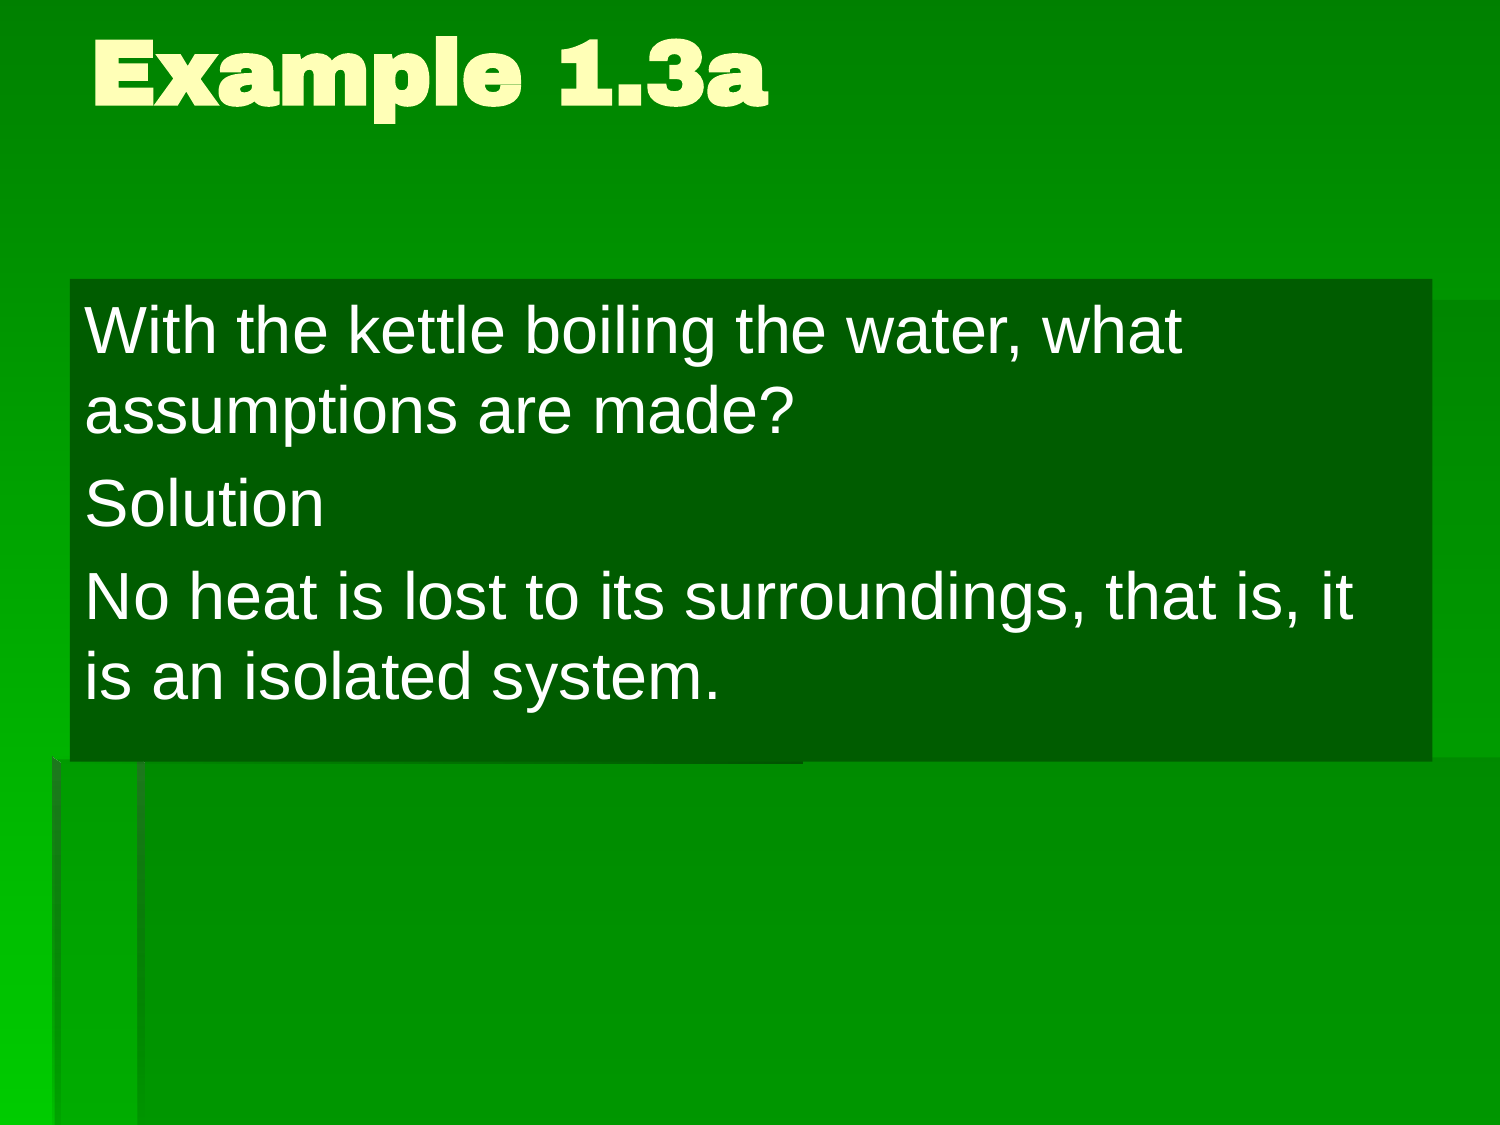

# Example 1.3a
With the kettle boiling the water, what assumptions are made?
Solution
No heat is lost to its surroundings, that is, it is an isolated system.